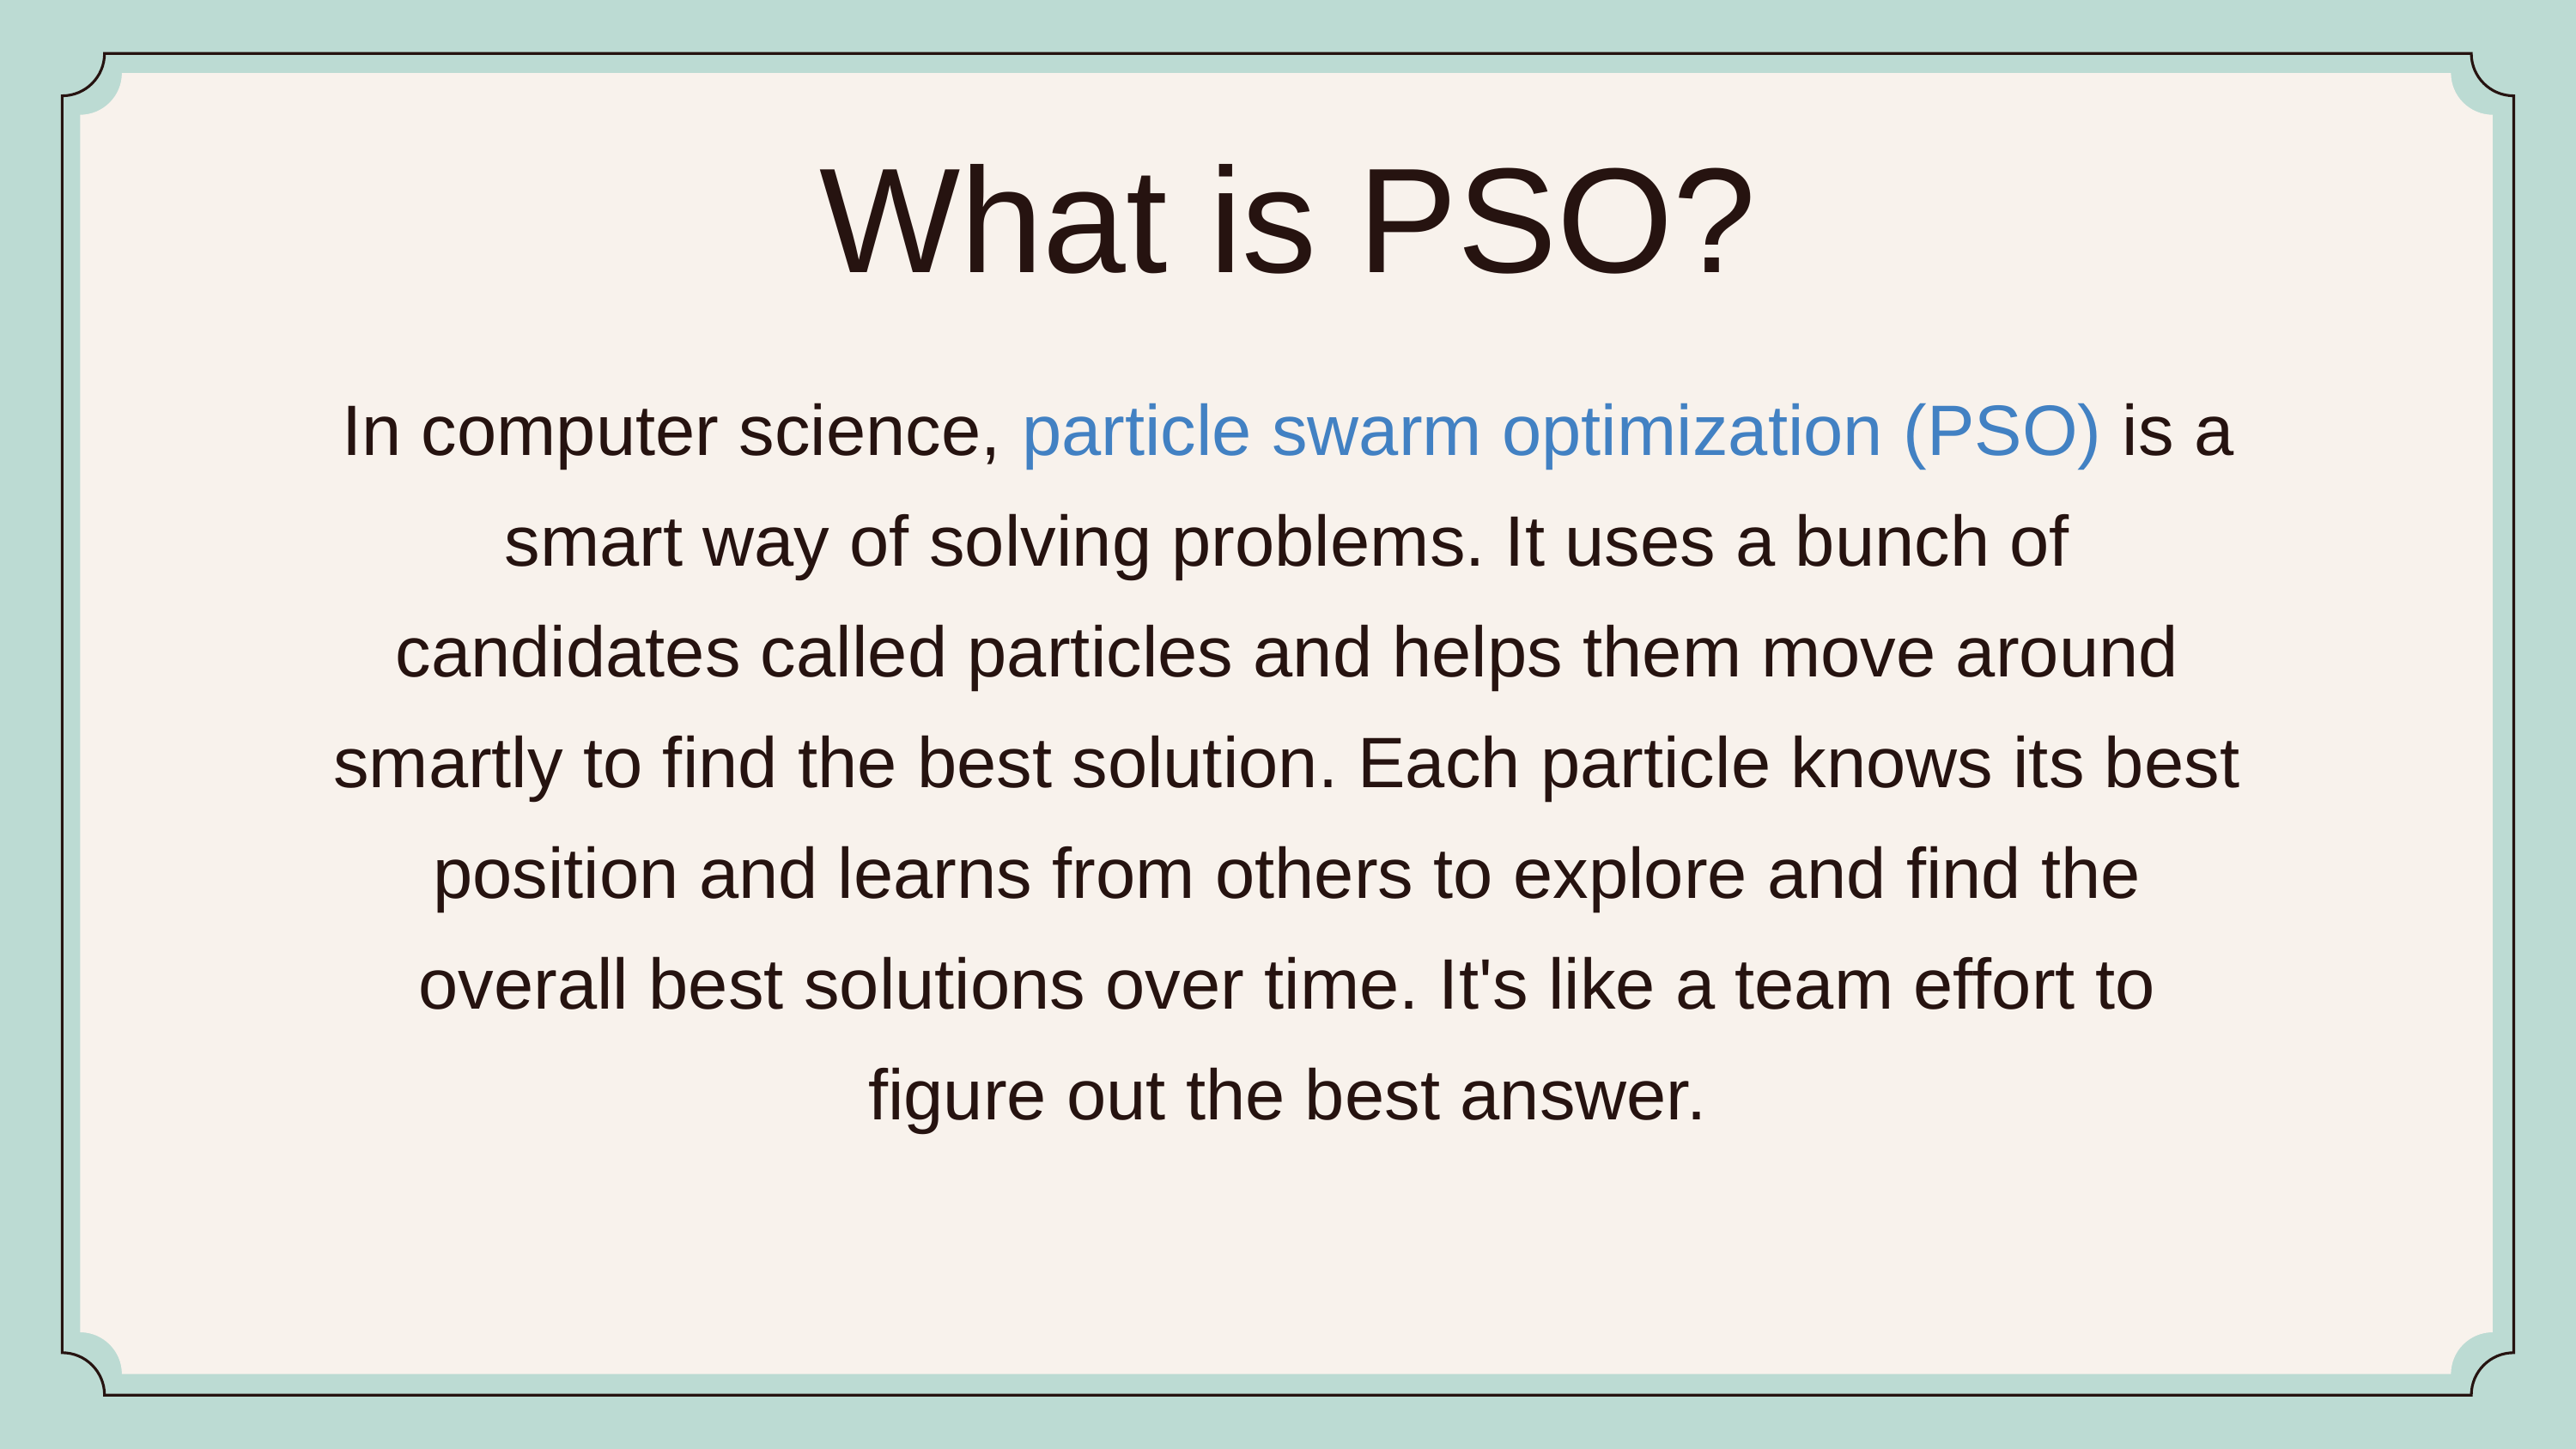

What is PSO?
In computer science, particle swarm optimization (PSO) is a smart way of solving problems. It uses a bunch of candidates called particles and helps them move around smartly to find the best solution. Each particle knows its best position and learns from others to explore and find the overall best solutions over time. It's like a team effort to figure out the best answer.